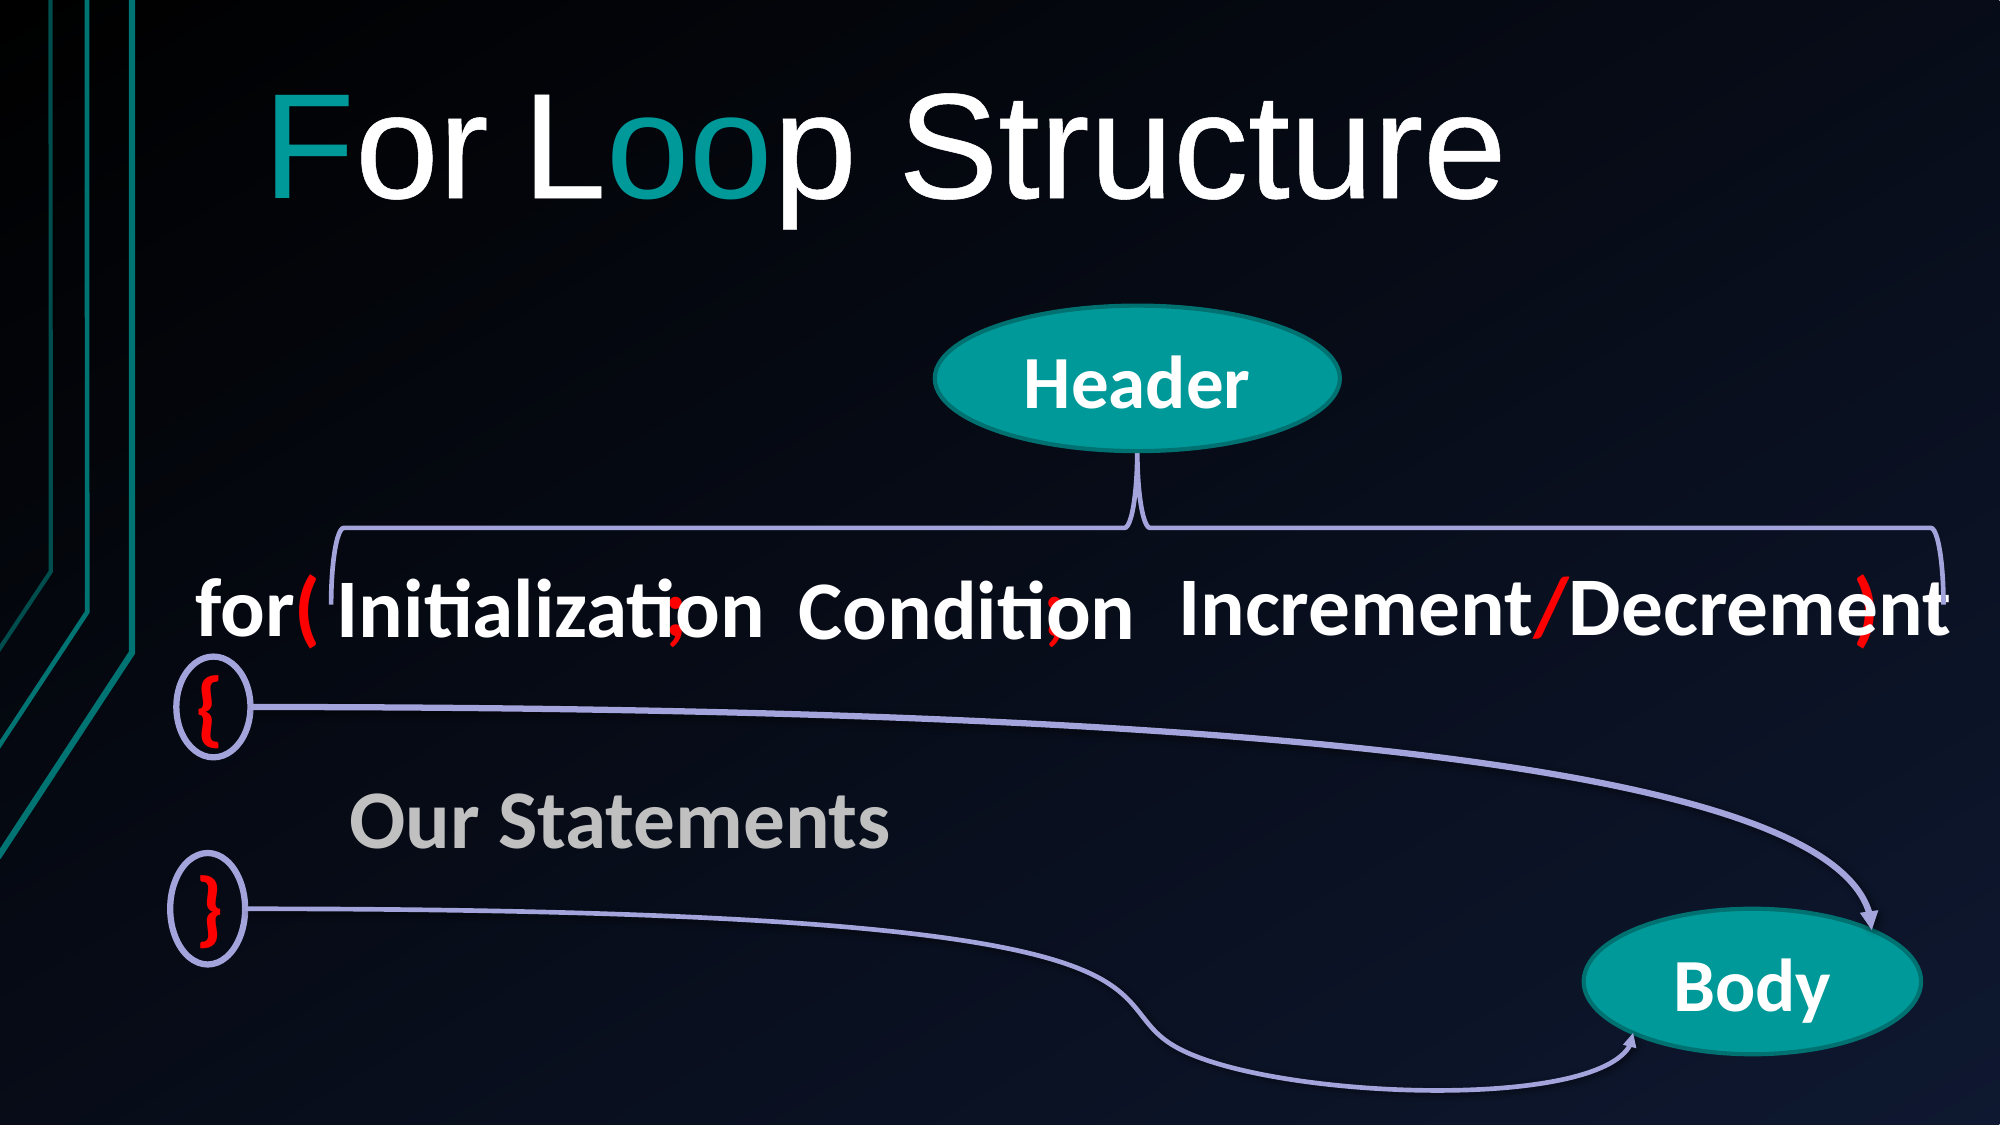

# For Loop Structure
Header
Increment/Decrement
for( 		         ;                   ;                                          )
{

}
Initialization
Condition

Our Statements

Body